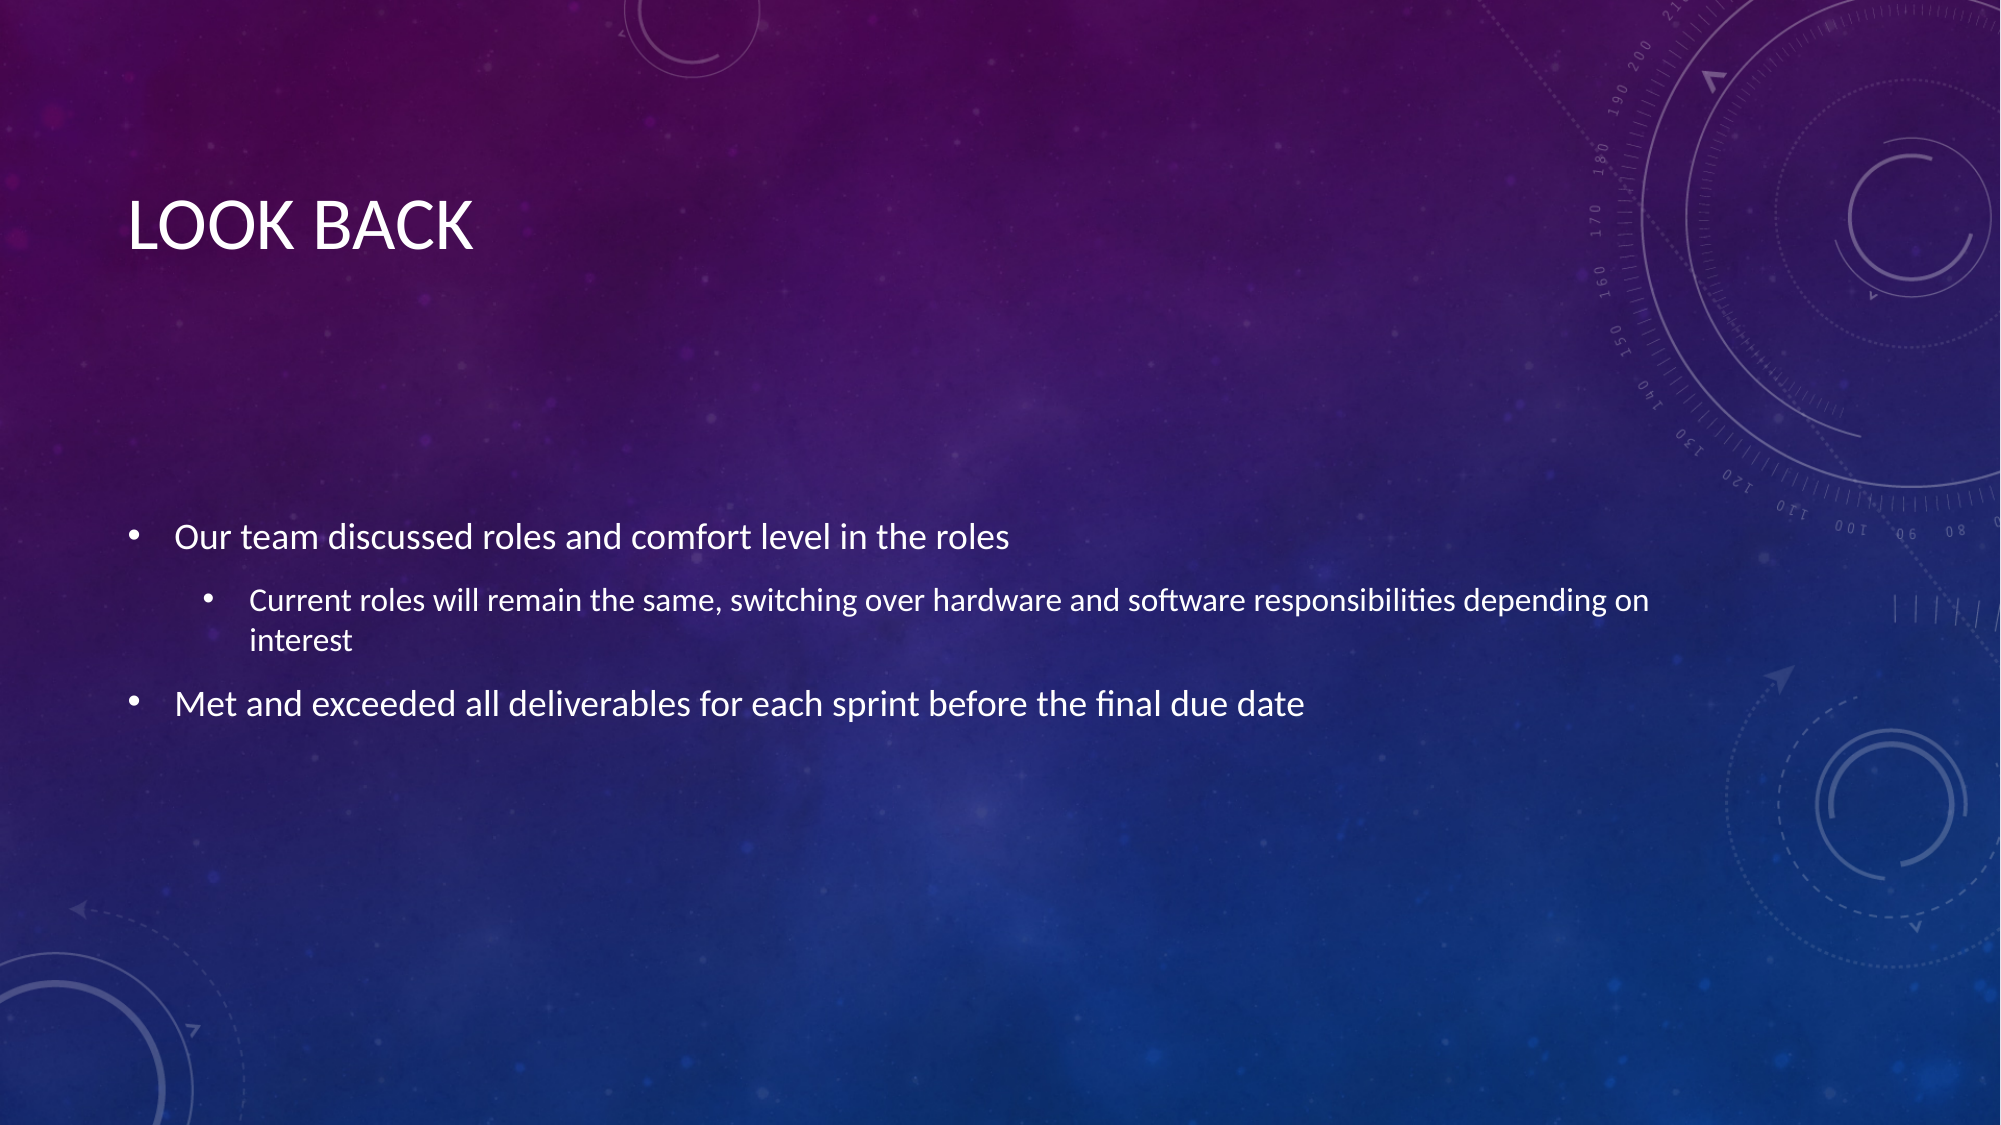

# Look back
Our team discussed roles and comfort level in the roles
Current roles will remain the same, switching over hardware and software responsibilities depending on interest
Met and exceeded all deliverables for each sprint before the final due date